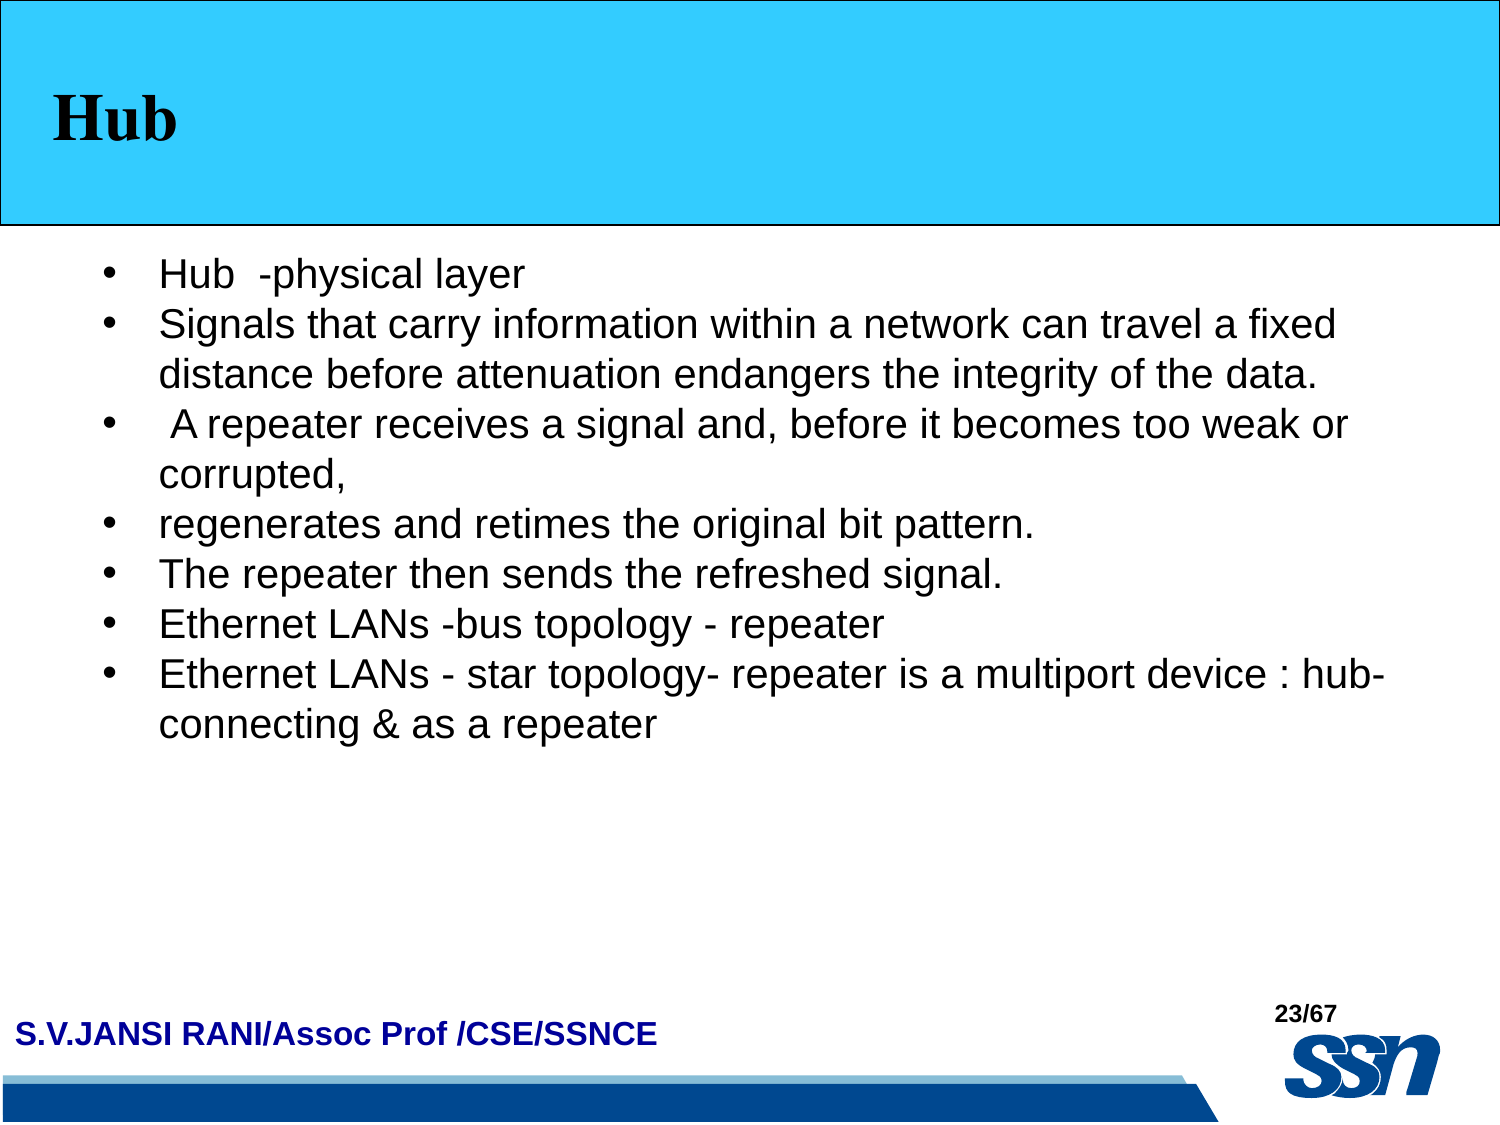

Hub

Hub  -physical layer
Signals that carry information within a network can travel a fixed distance before attenuation endangers the integrity of the data.
 A repeater receives a signal and, before it becomes too weak or corrupted,
regenerates and retimes the original bit pattern.
The repeater then sends the refreshed signal.
Ethernet LANs -bus topology - repeater
Ethernet LANs - star topology- repeater is a multiport device : hub-connecting & as a repeater